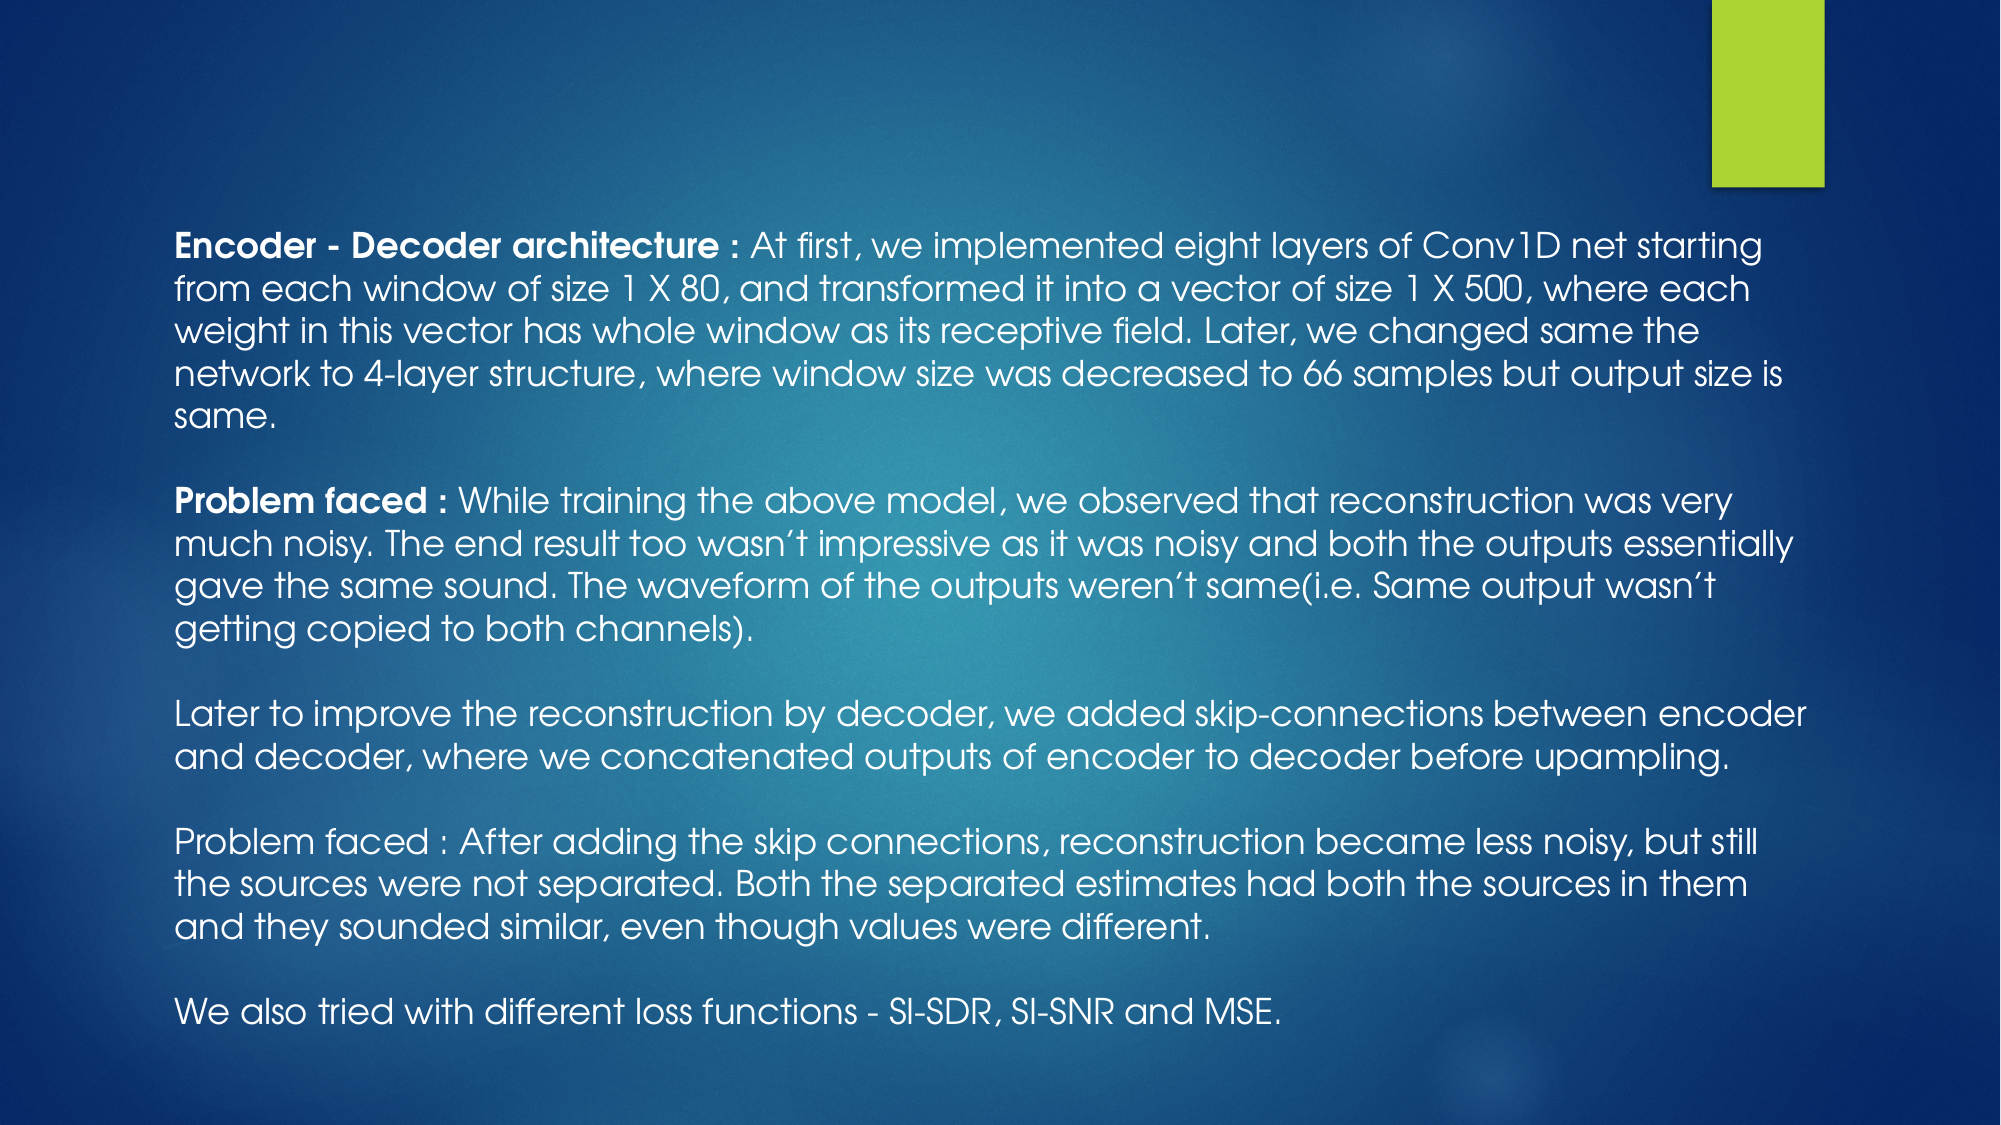

Encoder - Decoder architecture : At first, we implemented eight layers of Conv1D net starting from each window of size 1 X 80, and transformed it into a vector of size 1 X 500, where each weight in this vector has whole window as its receptive field. Later, we changed same the network to 4-layer structure, where window size was decreased to 66 samples but output size is same.

Problem faced : While training the above model, we observed that reconstruction was very much noisy. The end result too wasn’t impressive as it was noisy and both the outputs essentially gave the same sound. The waveform of the outputs weren’t same(i.e. Same output wasn’t getting copied to both channels).

Later to improve the reconstruction by decoder, we added skip-connections between encoder and decoder, where we concatenated outputs of encoder to decoder before upampling.

Problem faced : After adding the skip connections, reconstruction became less noisy, but still the sources were not separated. Both the separated estimates had both the sources in them and they sounded similar, even though values were different.

We also tried with different loss functions - SI-SDR, SI-SNR and MSE.